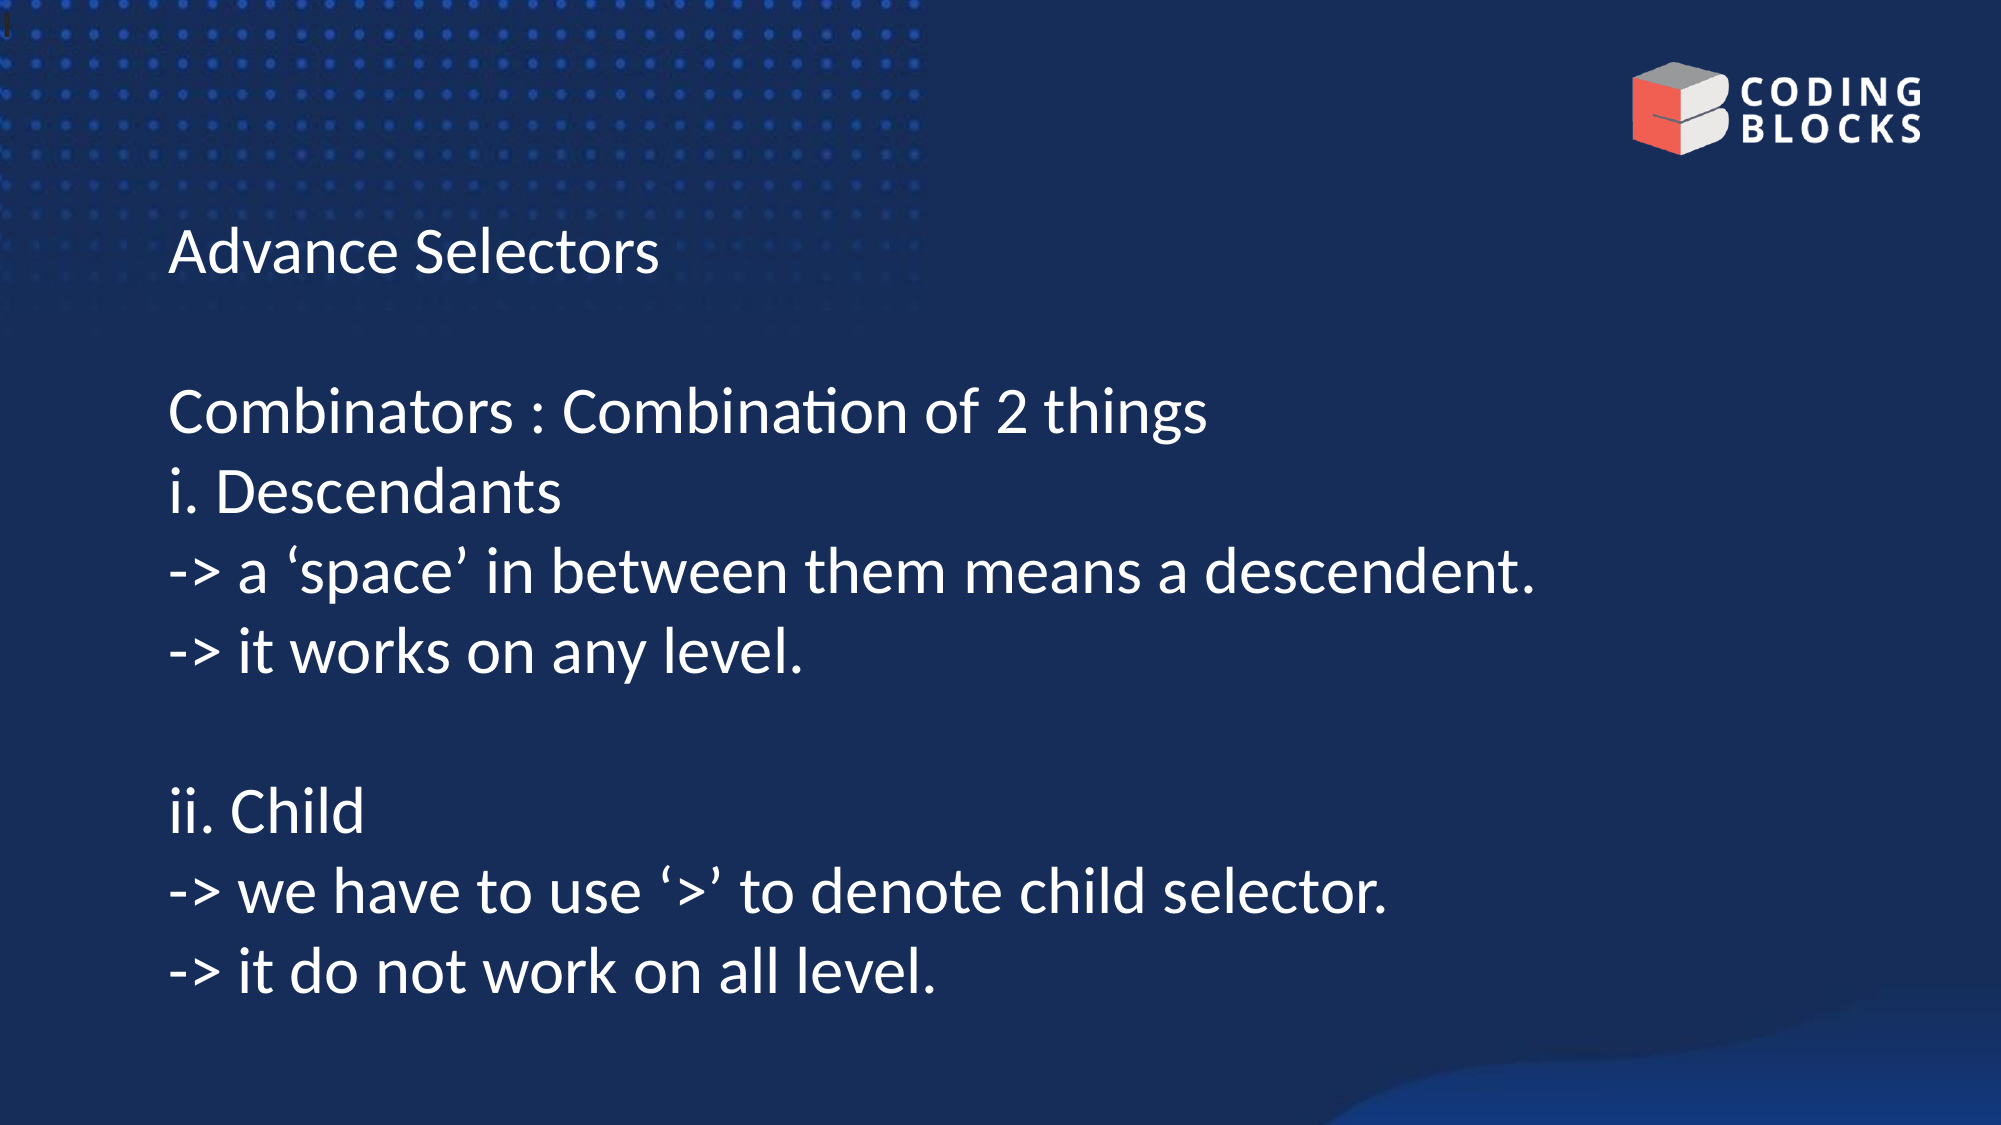

I

Advance Selectors

Combinators : Combination of 2 things
i. Descendants
-> a ‘space’ in between them means a descendent.
-> it works on any level.

ii. Child
-> we have to use ‘>’ to denote child selector.
-> it do not work on all level.